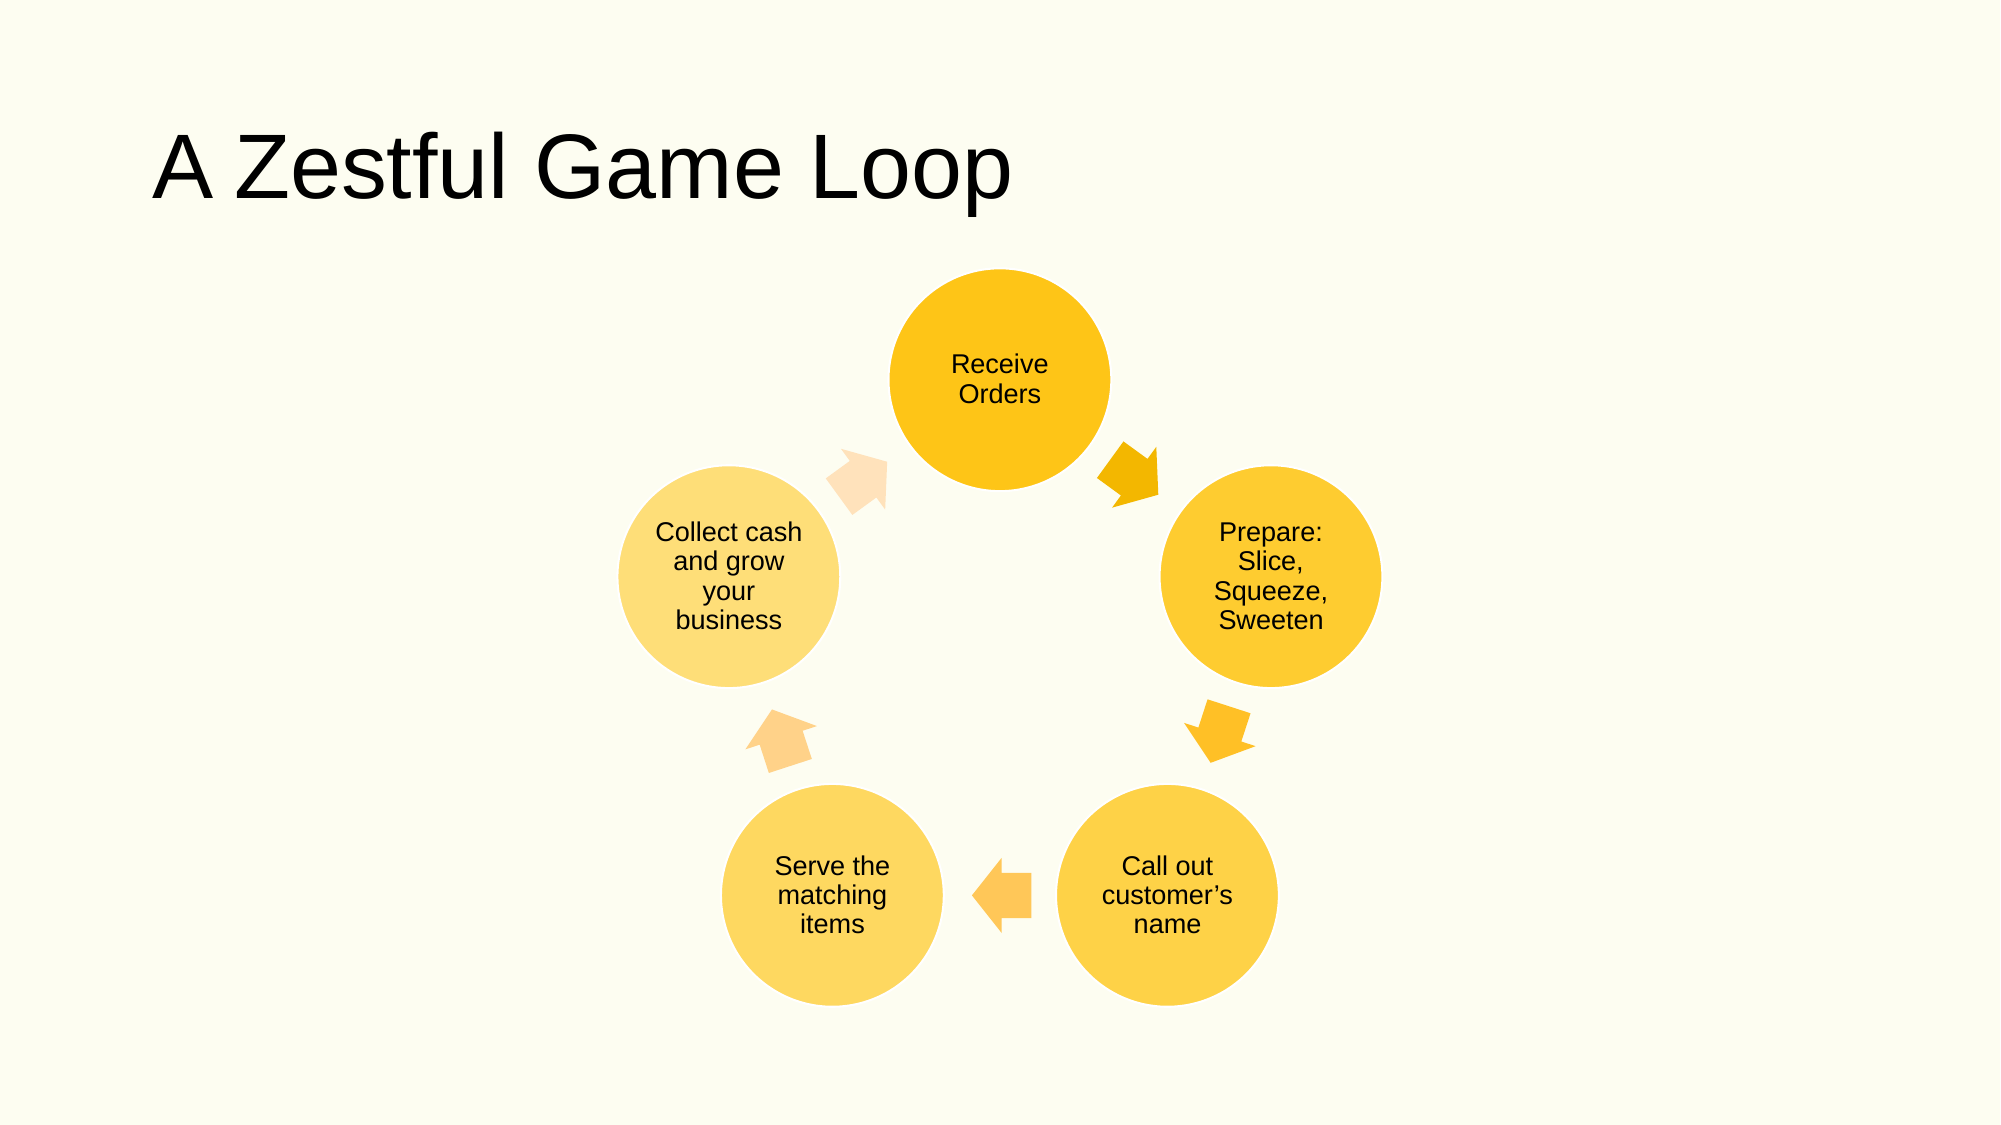

# A Zestful Game Loop
Receive Orders

Prepare: Slice, Squeeze, Sweeten

Call out customer’s name

Serve the matching items

Collect cash and grow your business